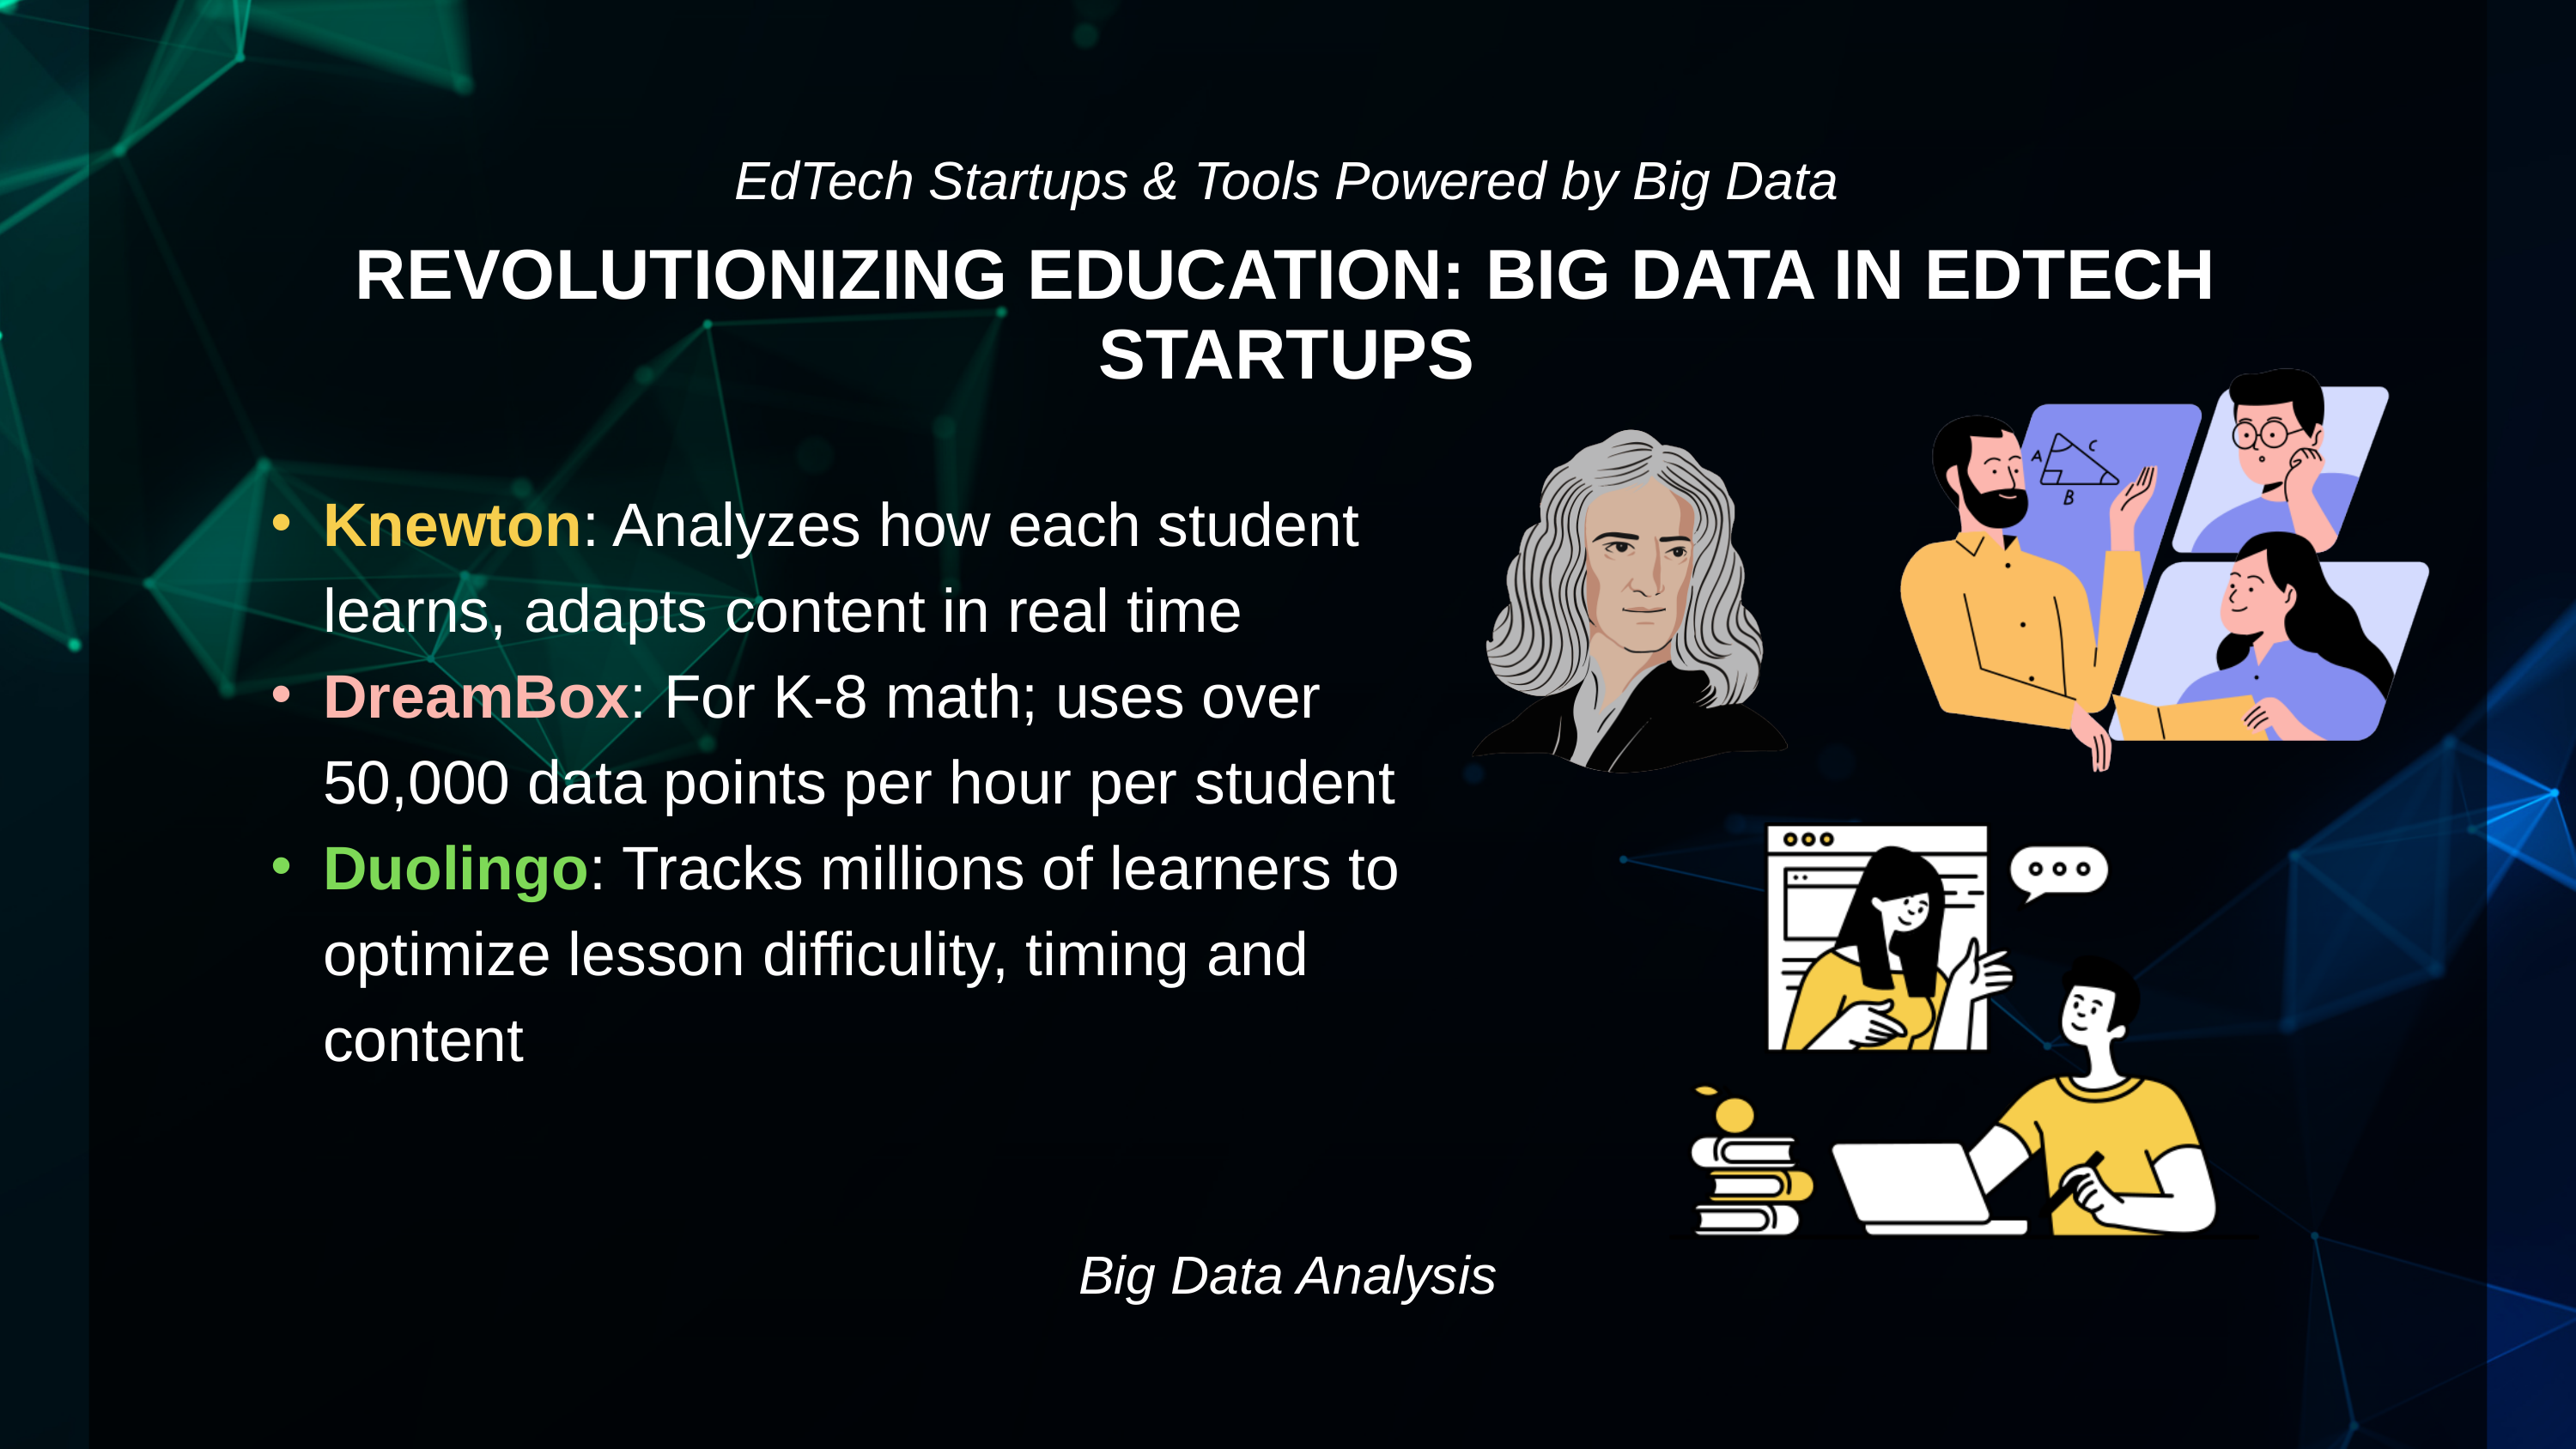

EdTech Startups & Tools Powered by Big Data
REVOLUTIONIZING EDUCATION: BIG DATA IN EDTECH STARTUPS

Knewton: Analyzes how each student learns, adapts content in real time
DreamBox: For K-8 math; uses over 50,000 data points per hour per student
Duolingo: Tracks millions of learners to optimize lesson difficulity, timing and content

Big Data Analysis